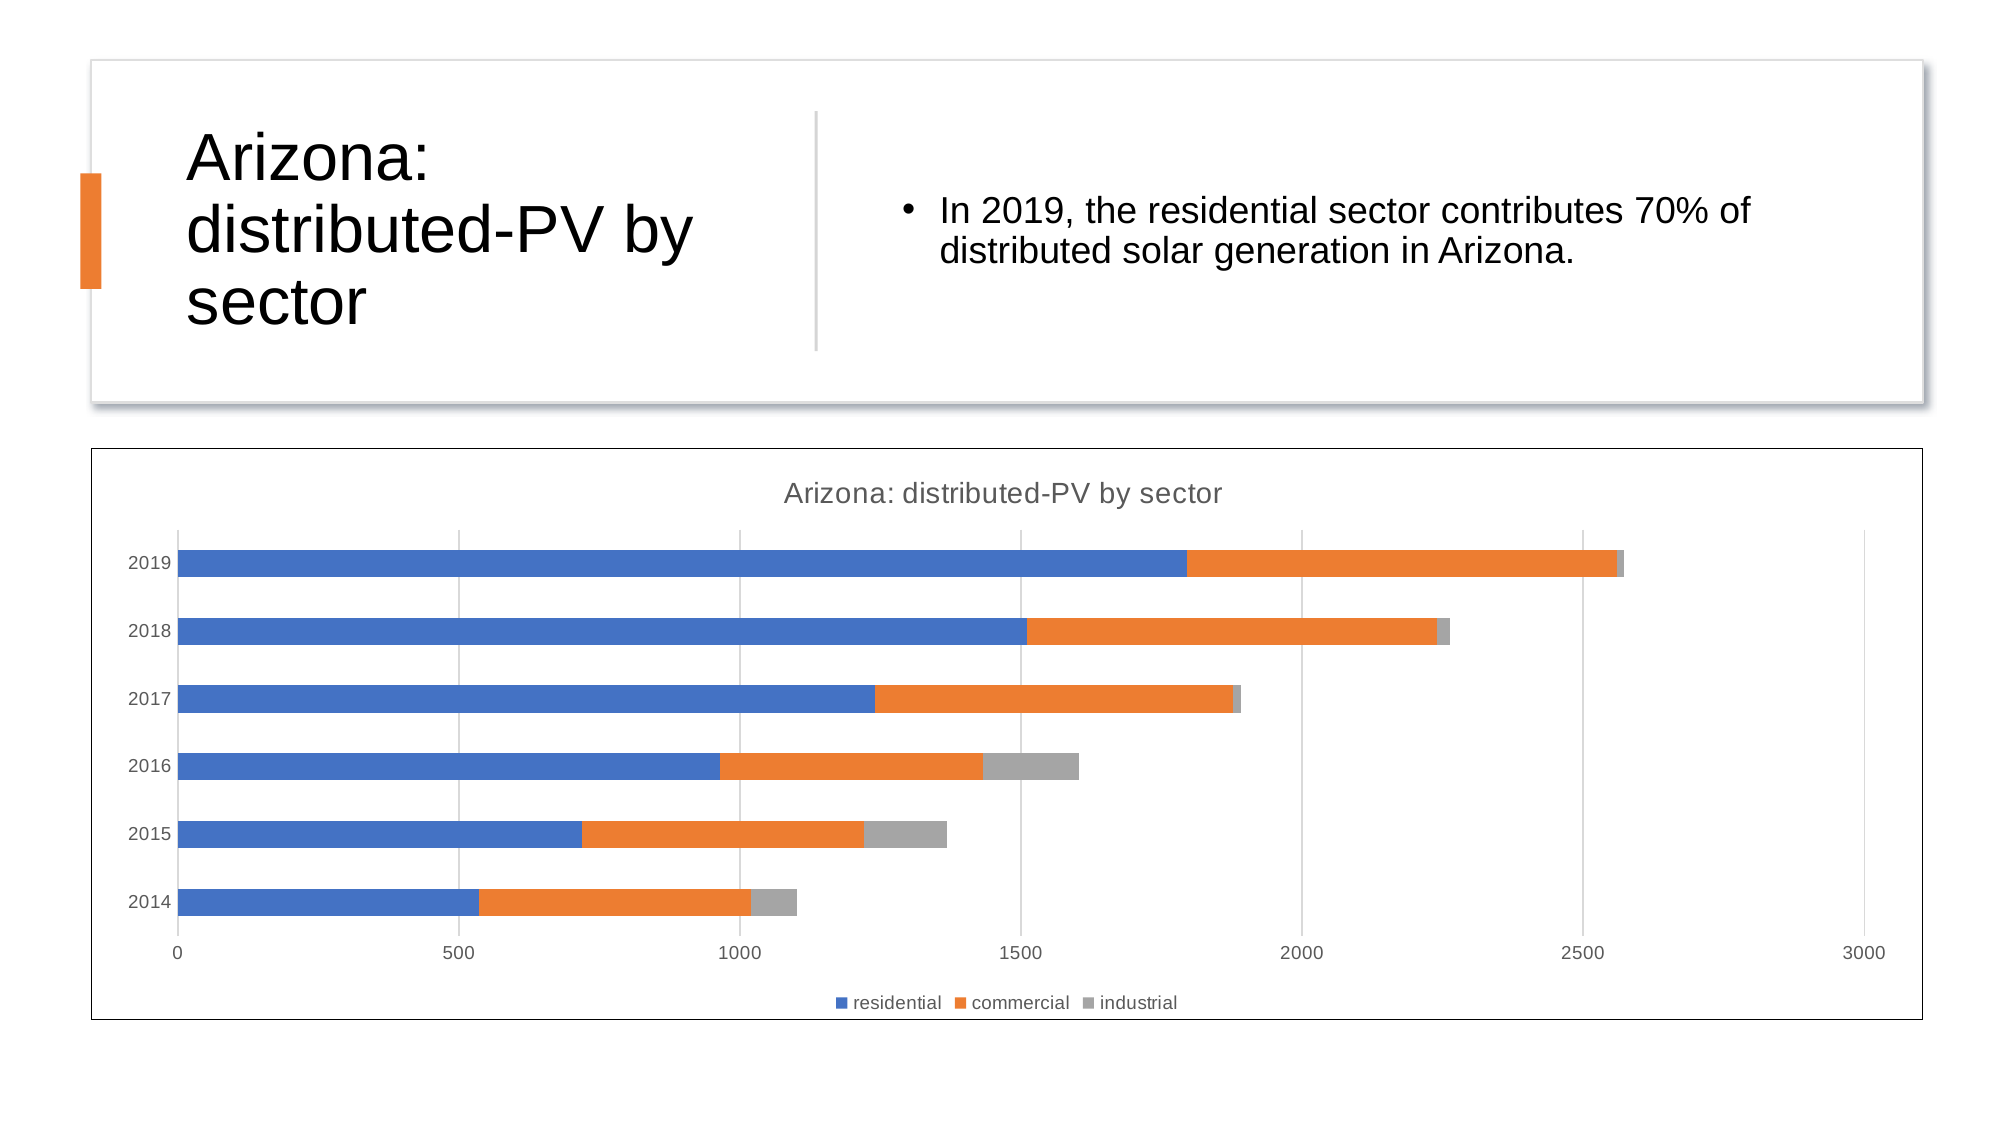

# Arizona: distributed-PV by sector
In 2019, the residential sector contributes 70% of distributed solar generation in Arizona.

### Chart: Arizona: distributed-PV by sector

| Category | residential | commercial | industrial |
|---|---|---|---|
| 2014 | 536.0 | 483.0 | 83.0 |
| 2015 | 719.0 | 501.0 | 148.0 |
| 2016 | 964.0 | 468.0 | 171.0 |
| 2017 | 1241.0 | 636.0 | 15.0 |
| 2018 | 1510.0 | 730.0 | 23.0 |
| 2019 | 1796.0 | 764.0 | 12.0 |